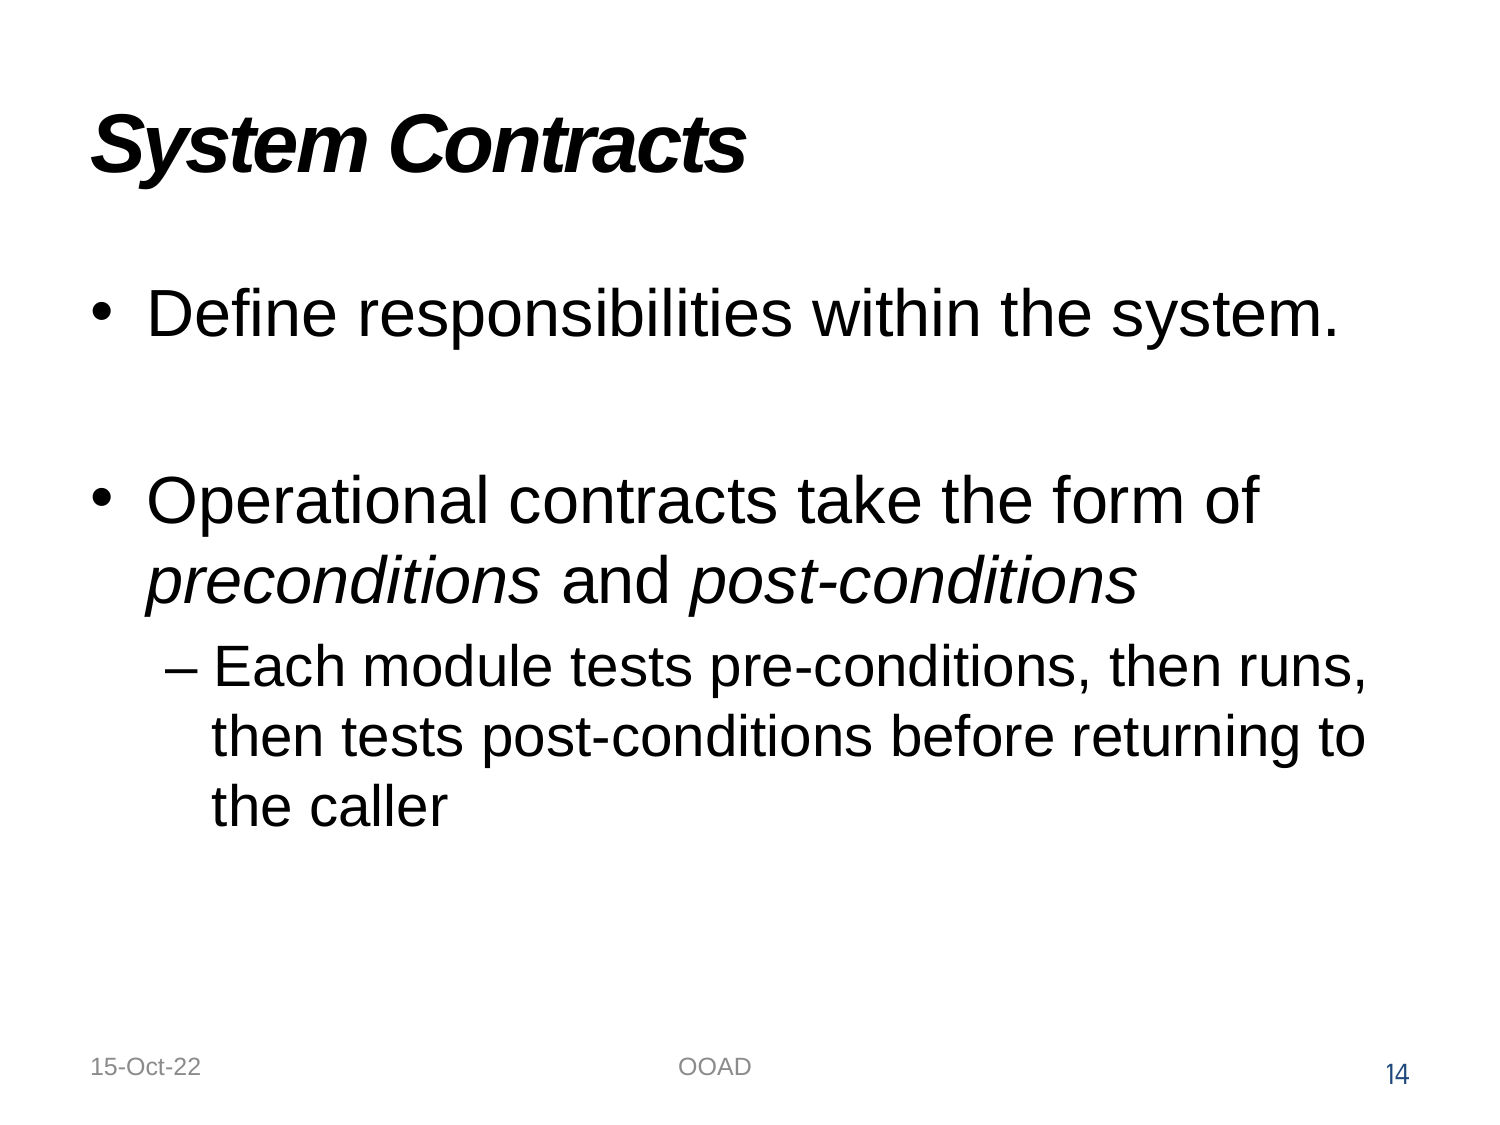

# System Contracts
Define responsibilities within the system.

Operational contracts take the form of preconditions and post-conditions
– Each module tests pre-conditions, then runs, then tests post-conditions before returning to the caller

15-Oct-22
OOAD
14